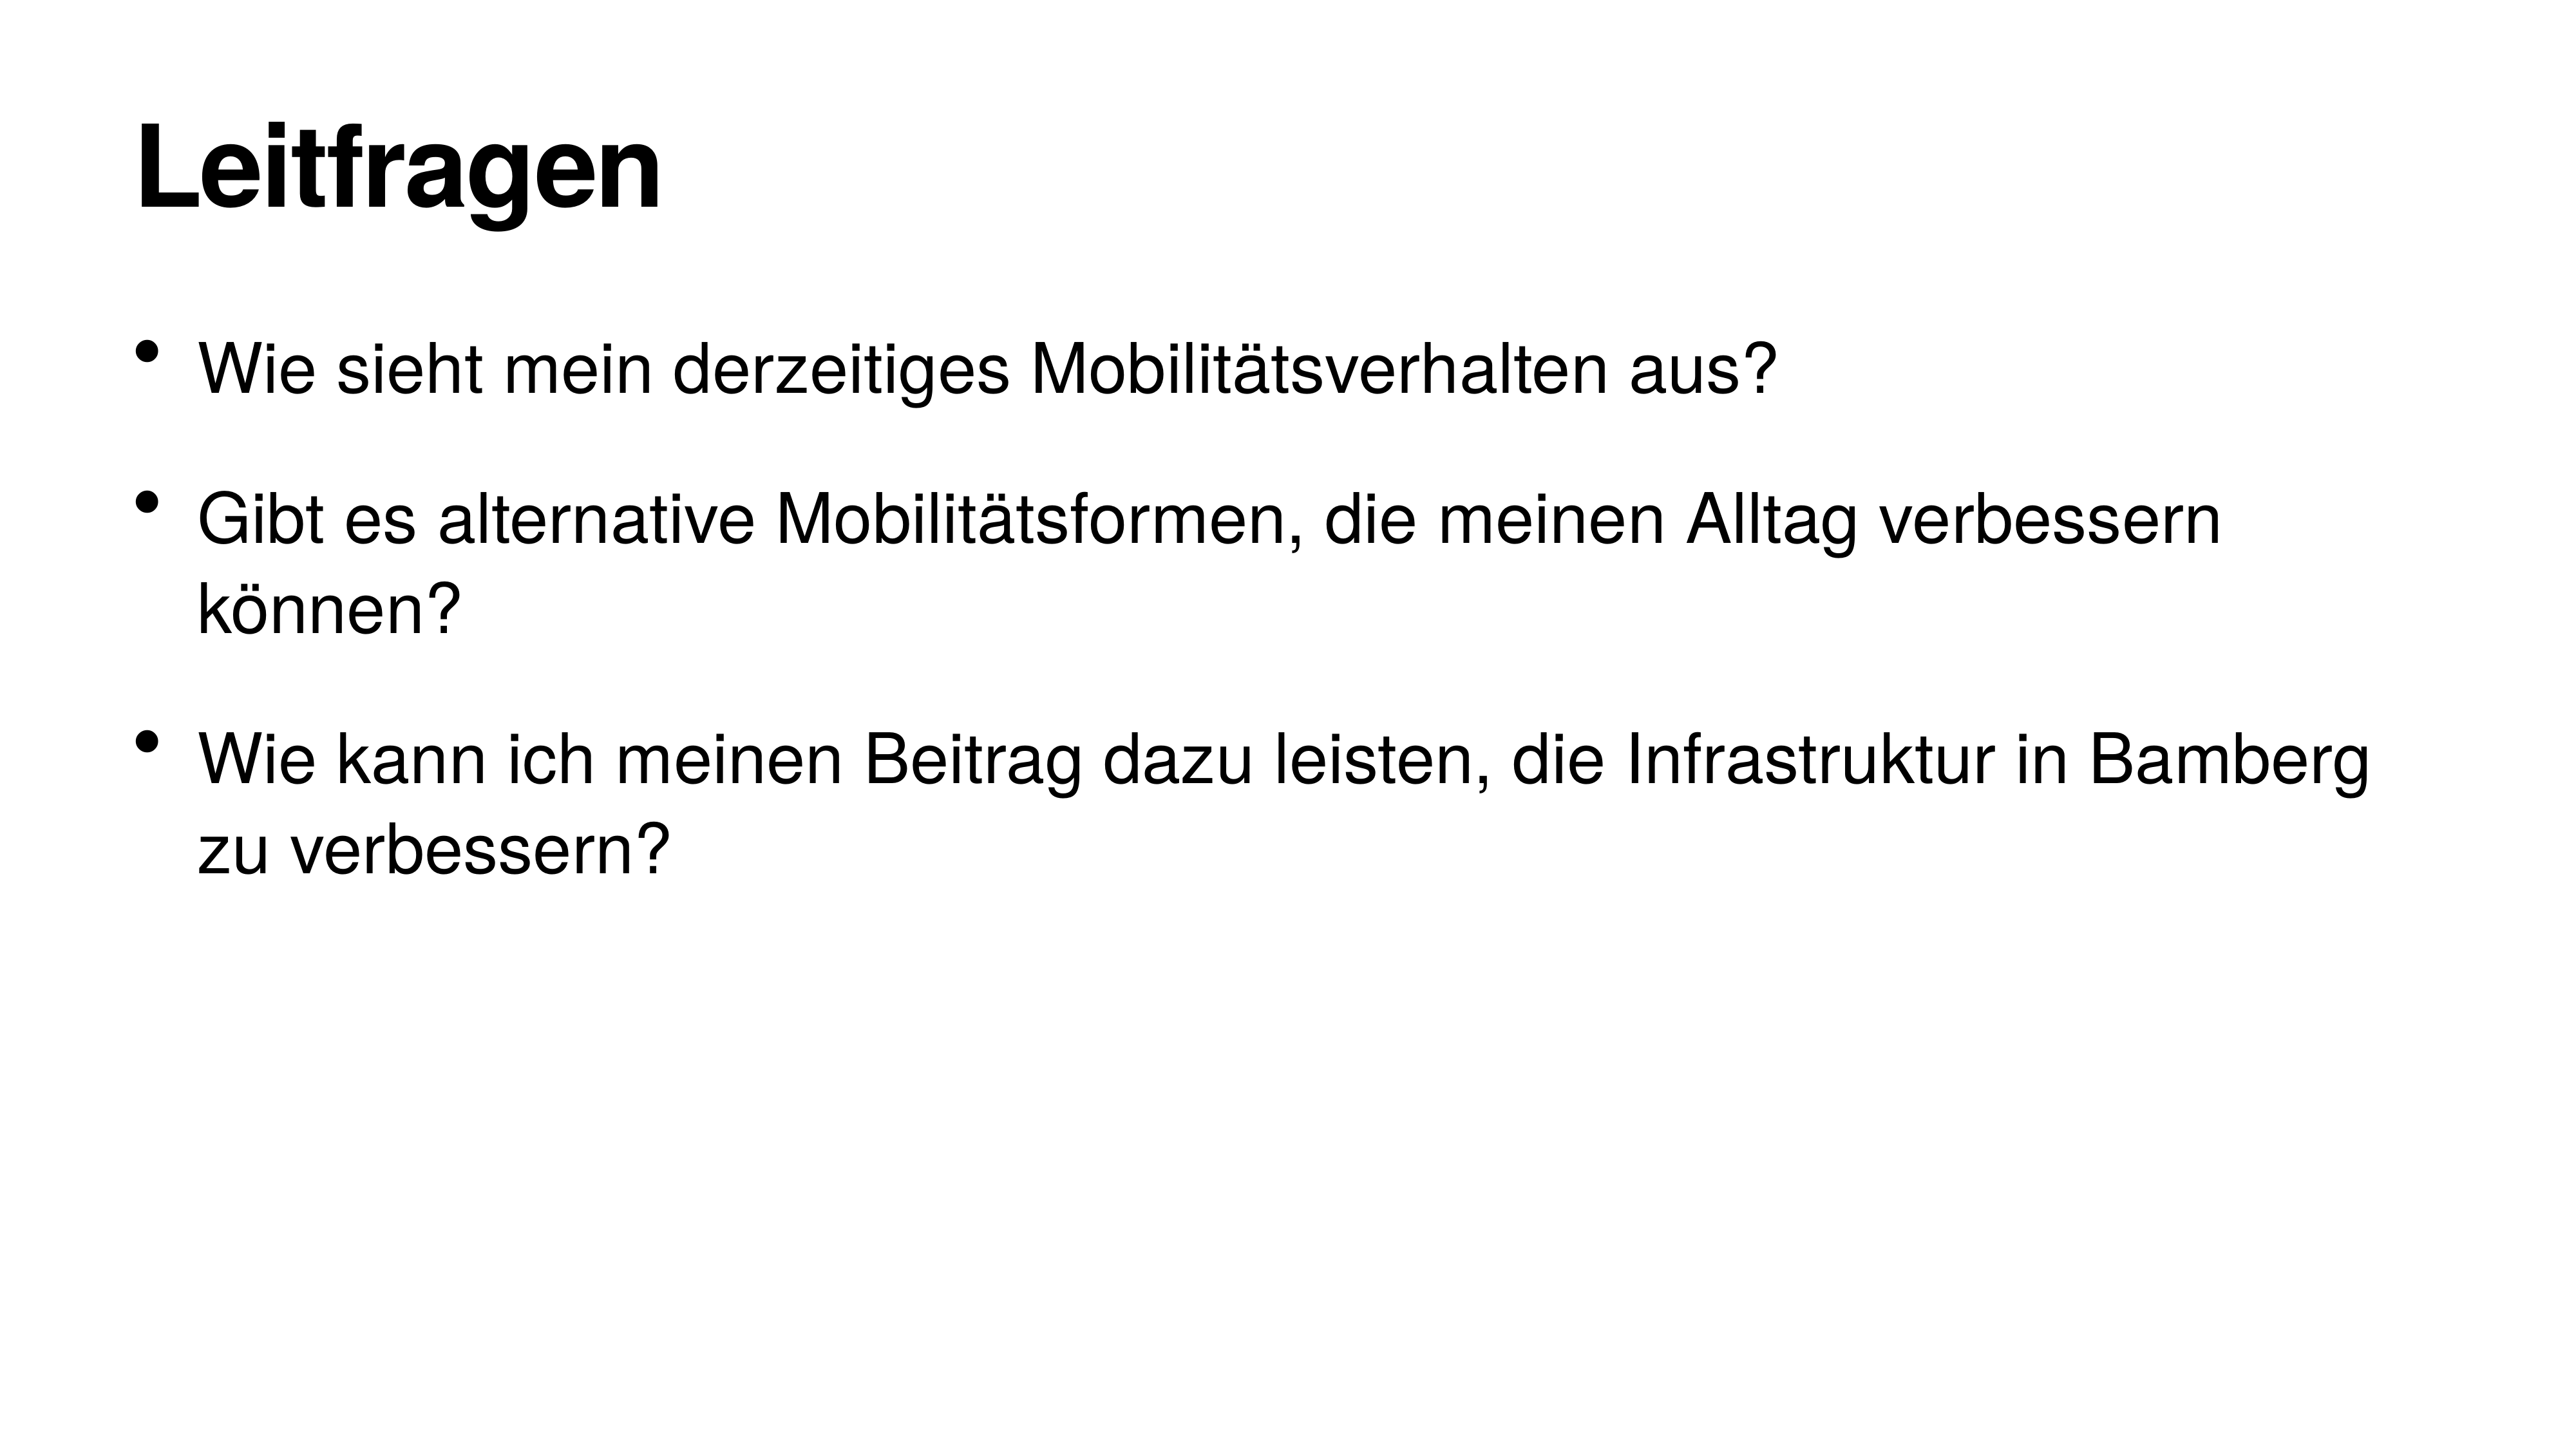

# Leitfragen
Wie sieht mein derzeitiges Mobilitätsverhalten aus?
Gibt es alternative Mobilitätsformen, die meinen Alltag verbessern können?
Wie kann ich meinen Beitrag dazu leisten, die Infrastruktur in Bamberg zu verbessern?